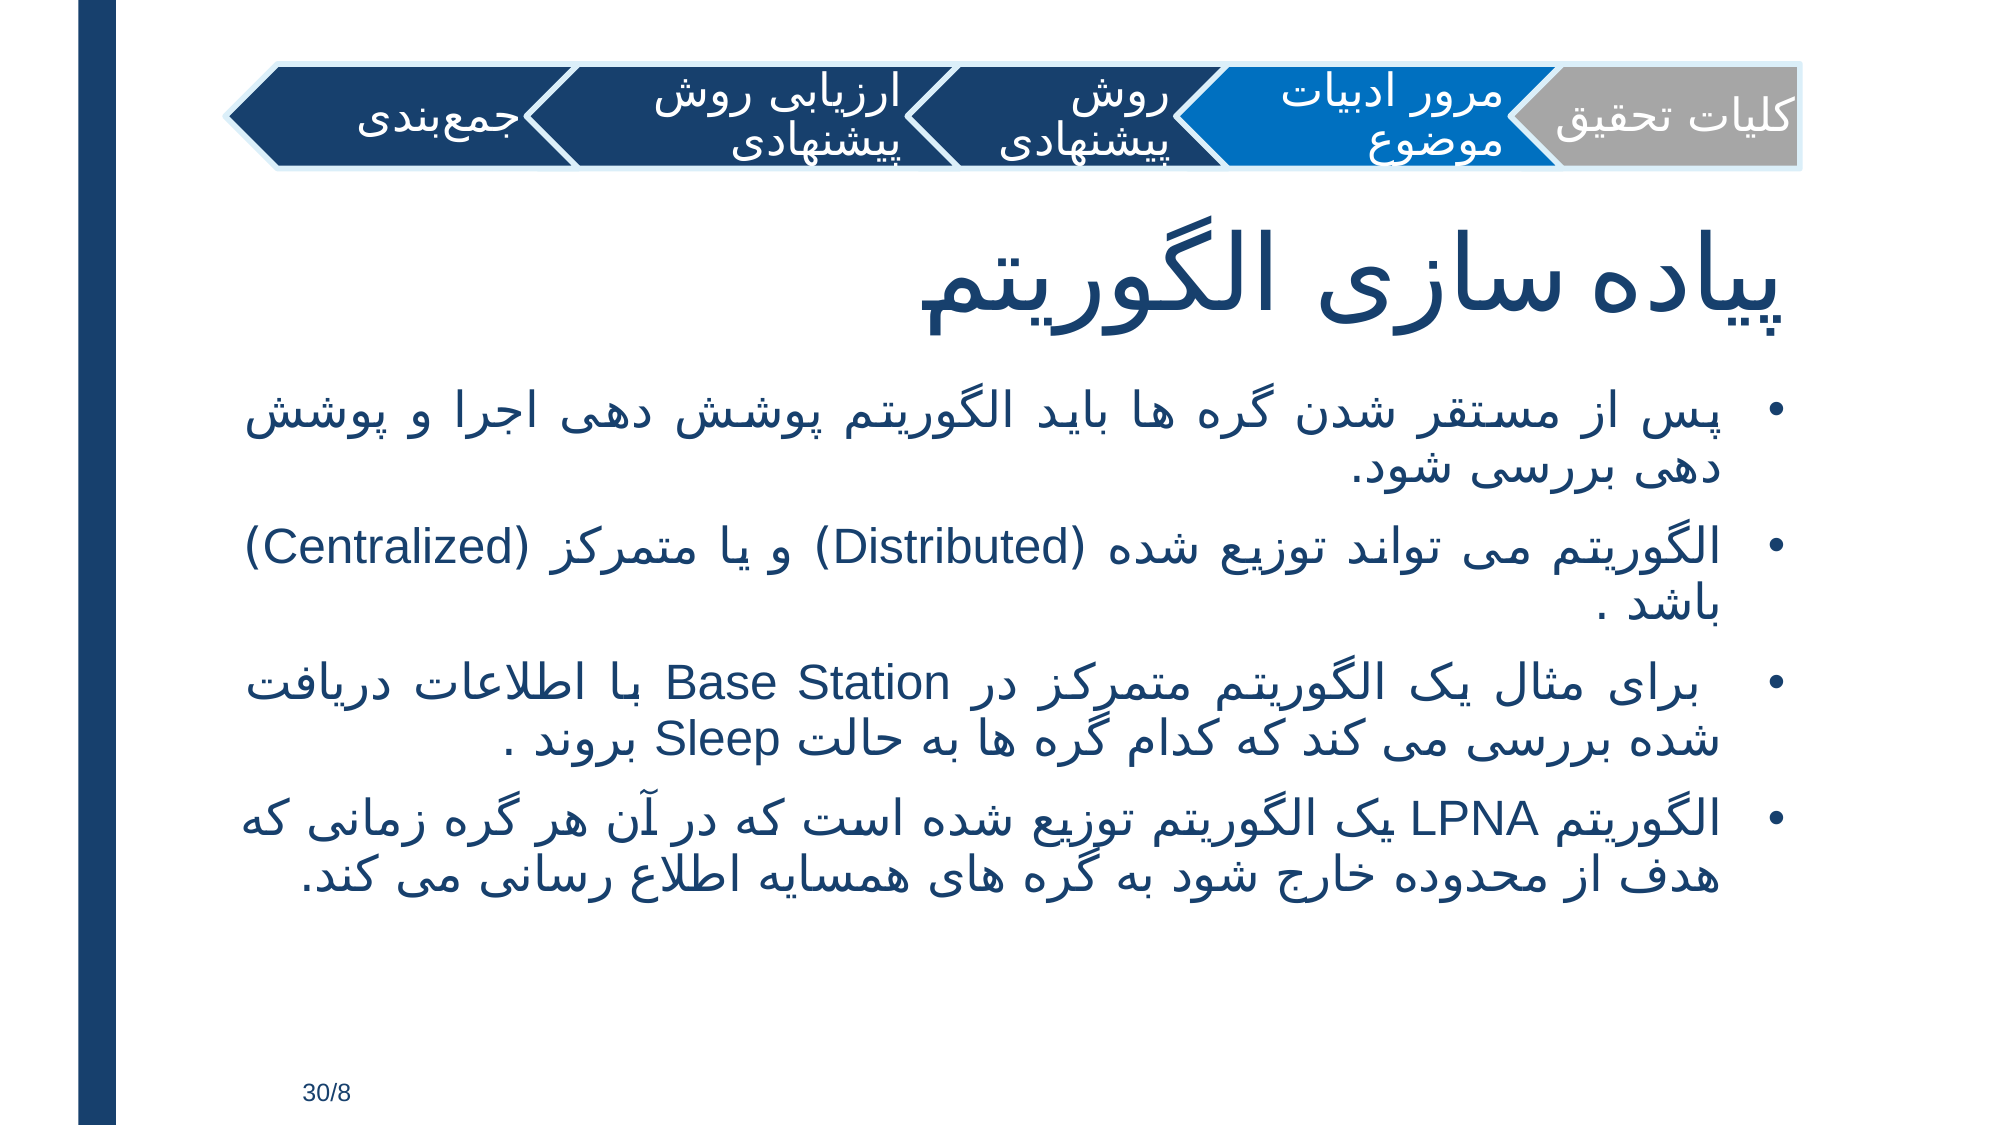

کلیات تحقیق
مرور ادبیات موضوع
روش پیشنهادی
ارزیابی روش پیشنهادی
جمع‌بندی
# پیاده سازی الگوریتم
پس از مستقر شدن گره ها باید الگوریتم پوشش دهی اجرا و پوشش دهی بررسی شود.
الگوریتم می تواند توزیع شده (Distributed) و یا متمرکز (Centralized) باشد .
 برای مثال یک الگوریتم متمرکز در Base Station با اطلاعات دریافت شده بررسی می کند که کدام گره ها به حالت Sleep بروند .
الگوریتم LPNA یک الگوریتم توزیع شده است که در آن هر گره زمانی که هدف از محدوده خارج شود به گره های همسایه اطلاع رسانی می کند.
30/8